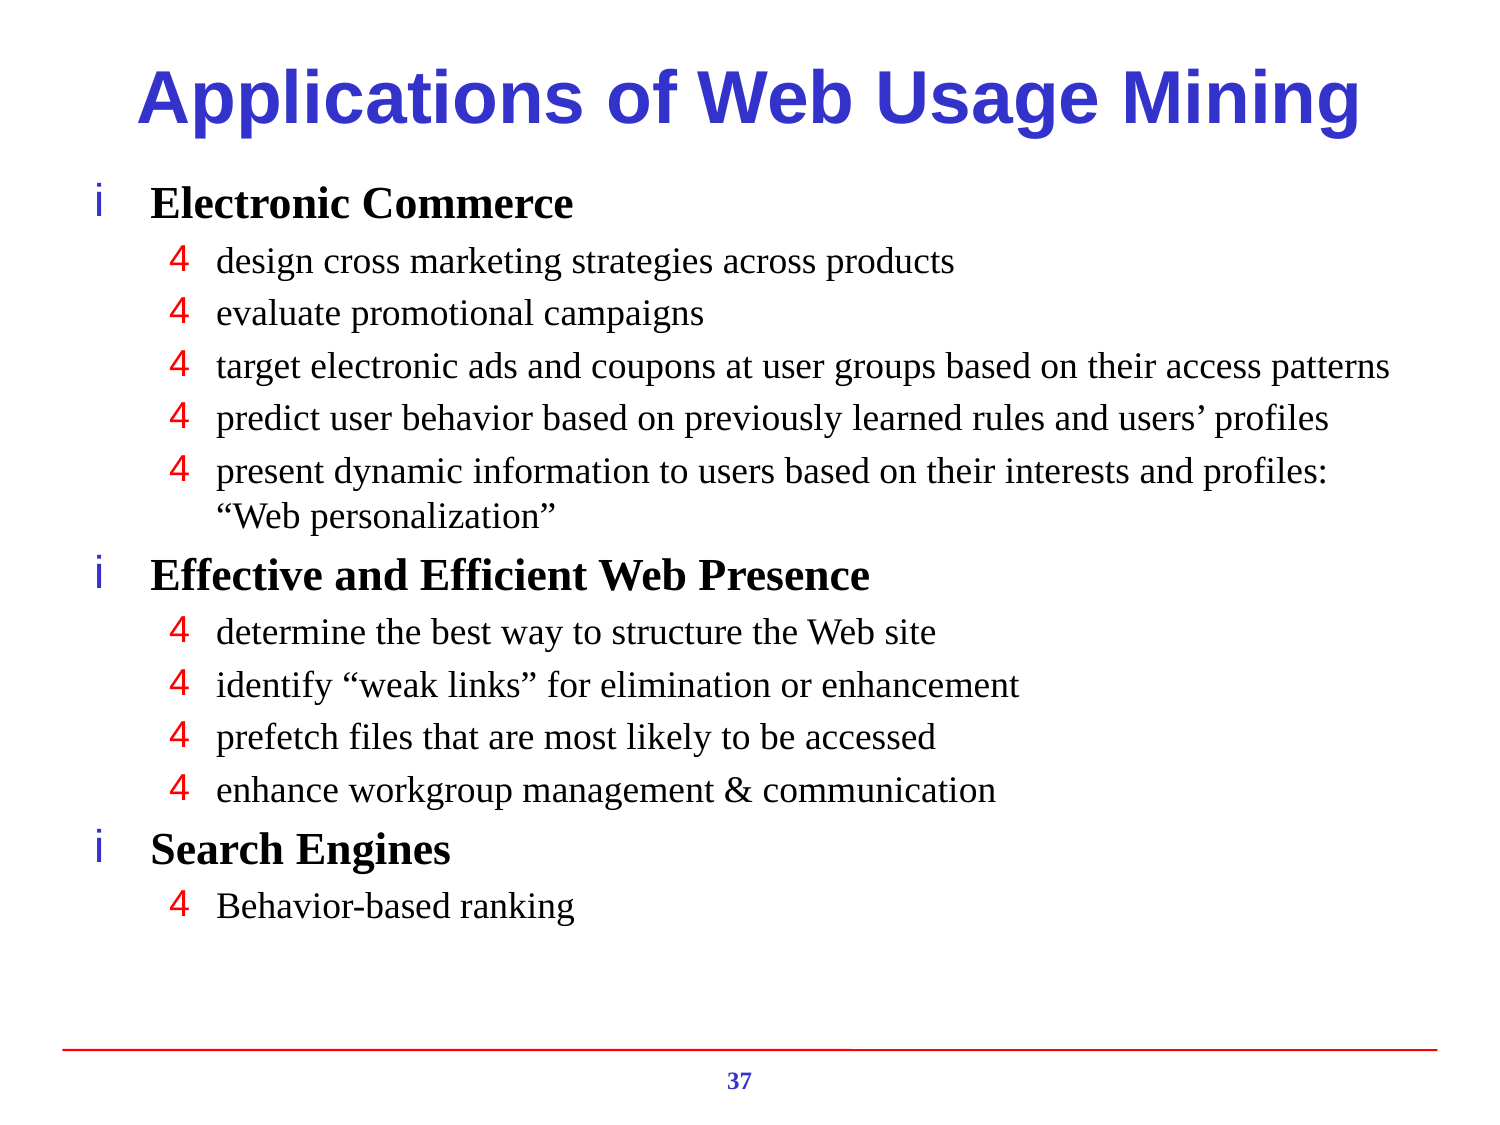

# Applications of Web Usage Mining
Electronic Commerce
design cross marketing strategies across products
evaluate promotional campaigns
target electronic ads and coupons at user groups based on their access patterns
predict user behavior based on previously learned rules and users’ profiles
present dynamic information to users based on their interests and profiles: “Web personalization”
Effective and Efficient Web Presence
determine the best way to structure the Web site
identify “weak links” for elimination or enhancement
prefetch files that are most likely to be accessed
enhance workgroup management & communication
Search Engines
Behavior-based ranking
37